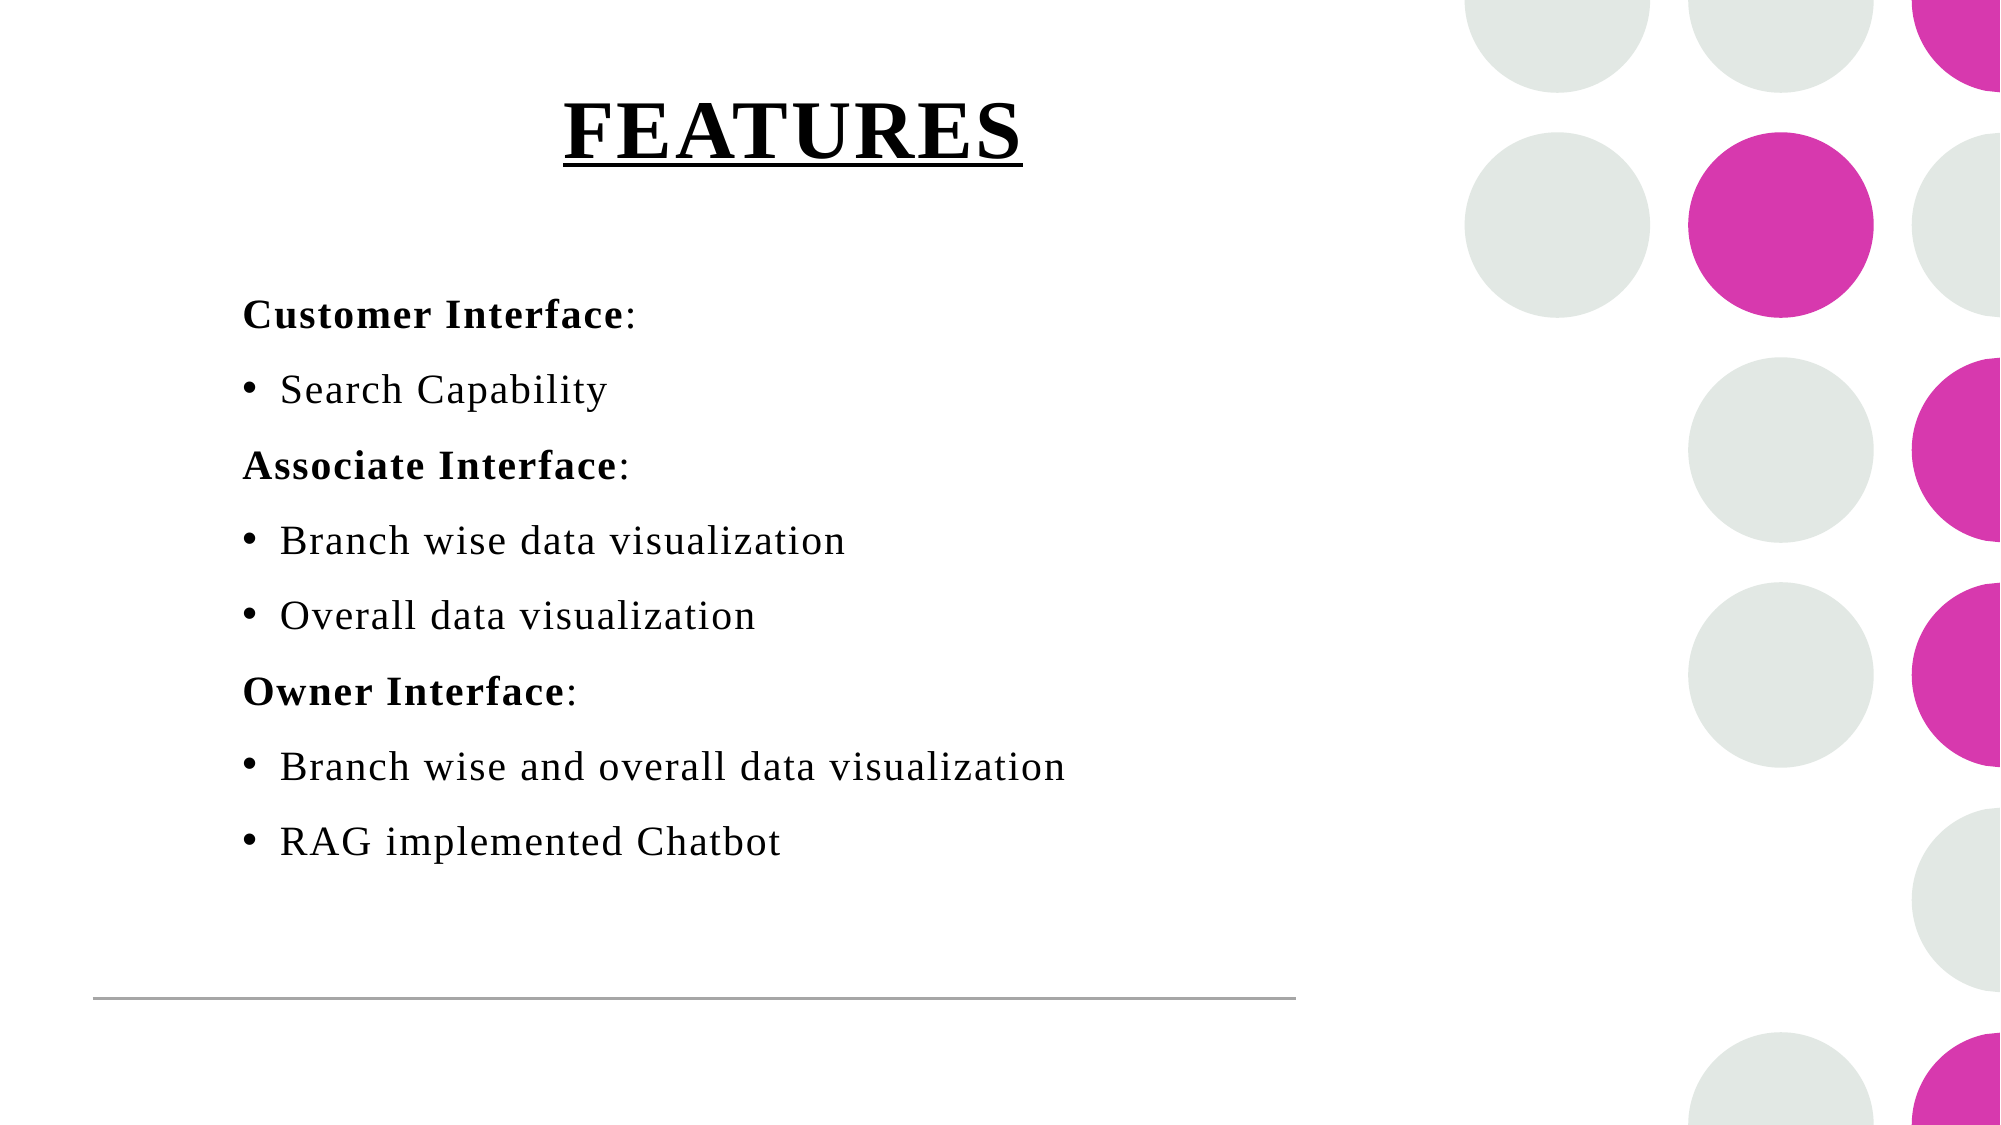

# FEATURES
Customer Interface:
Search Capability
Associate Interface:
Branch wise data visualization
Overall data visualization
Owner Interface:
Branch wise and overall data visualization
RAG implemented Chatbot